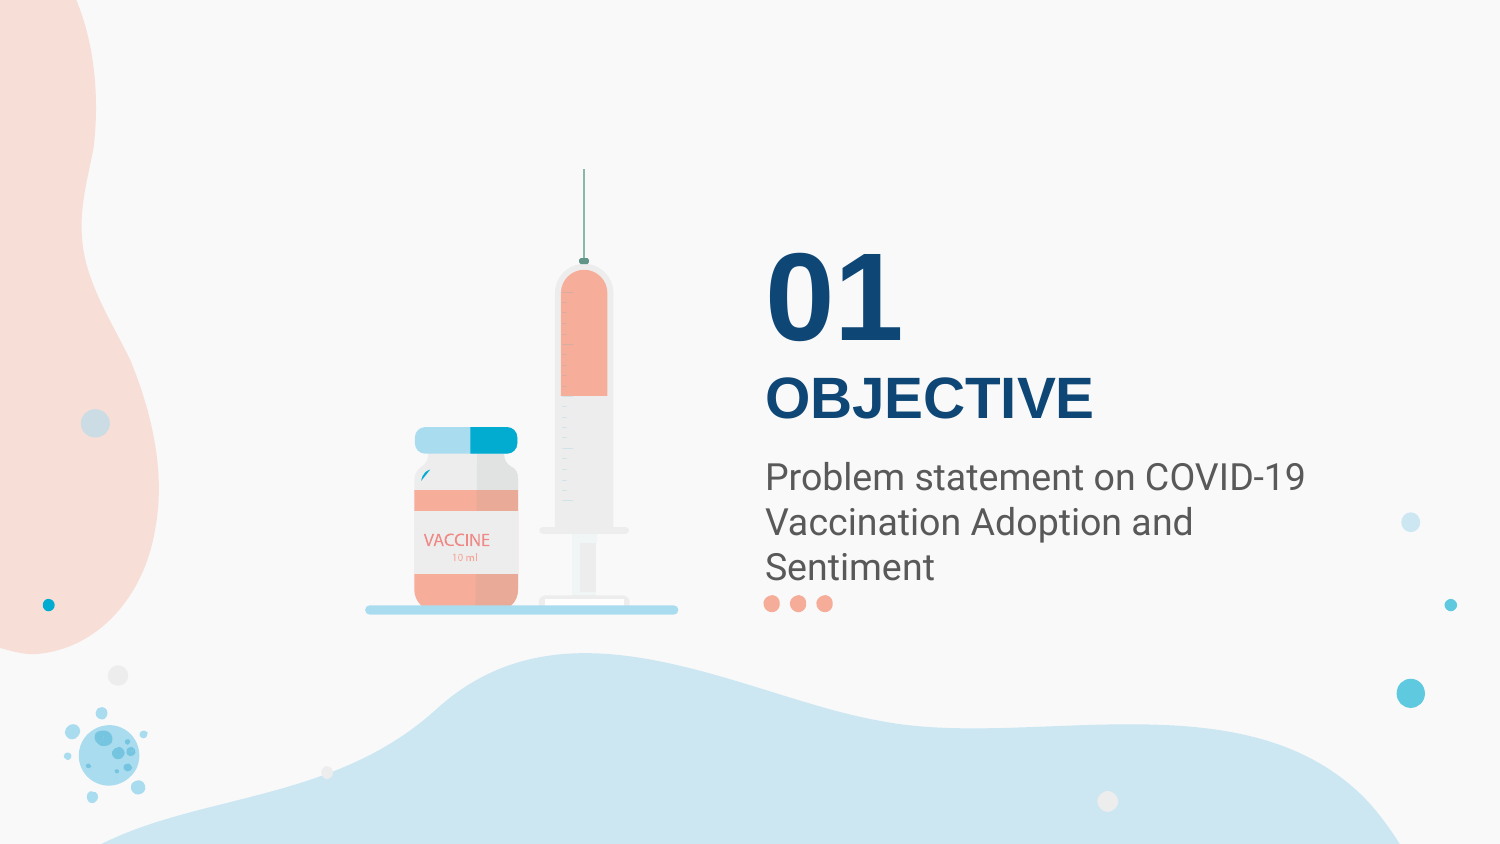

01
# OBJECTIVE
Problem statement on COVID-19 Vaccination Adoption and Sentiment